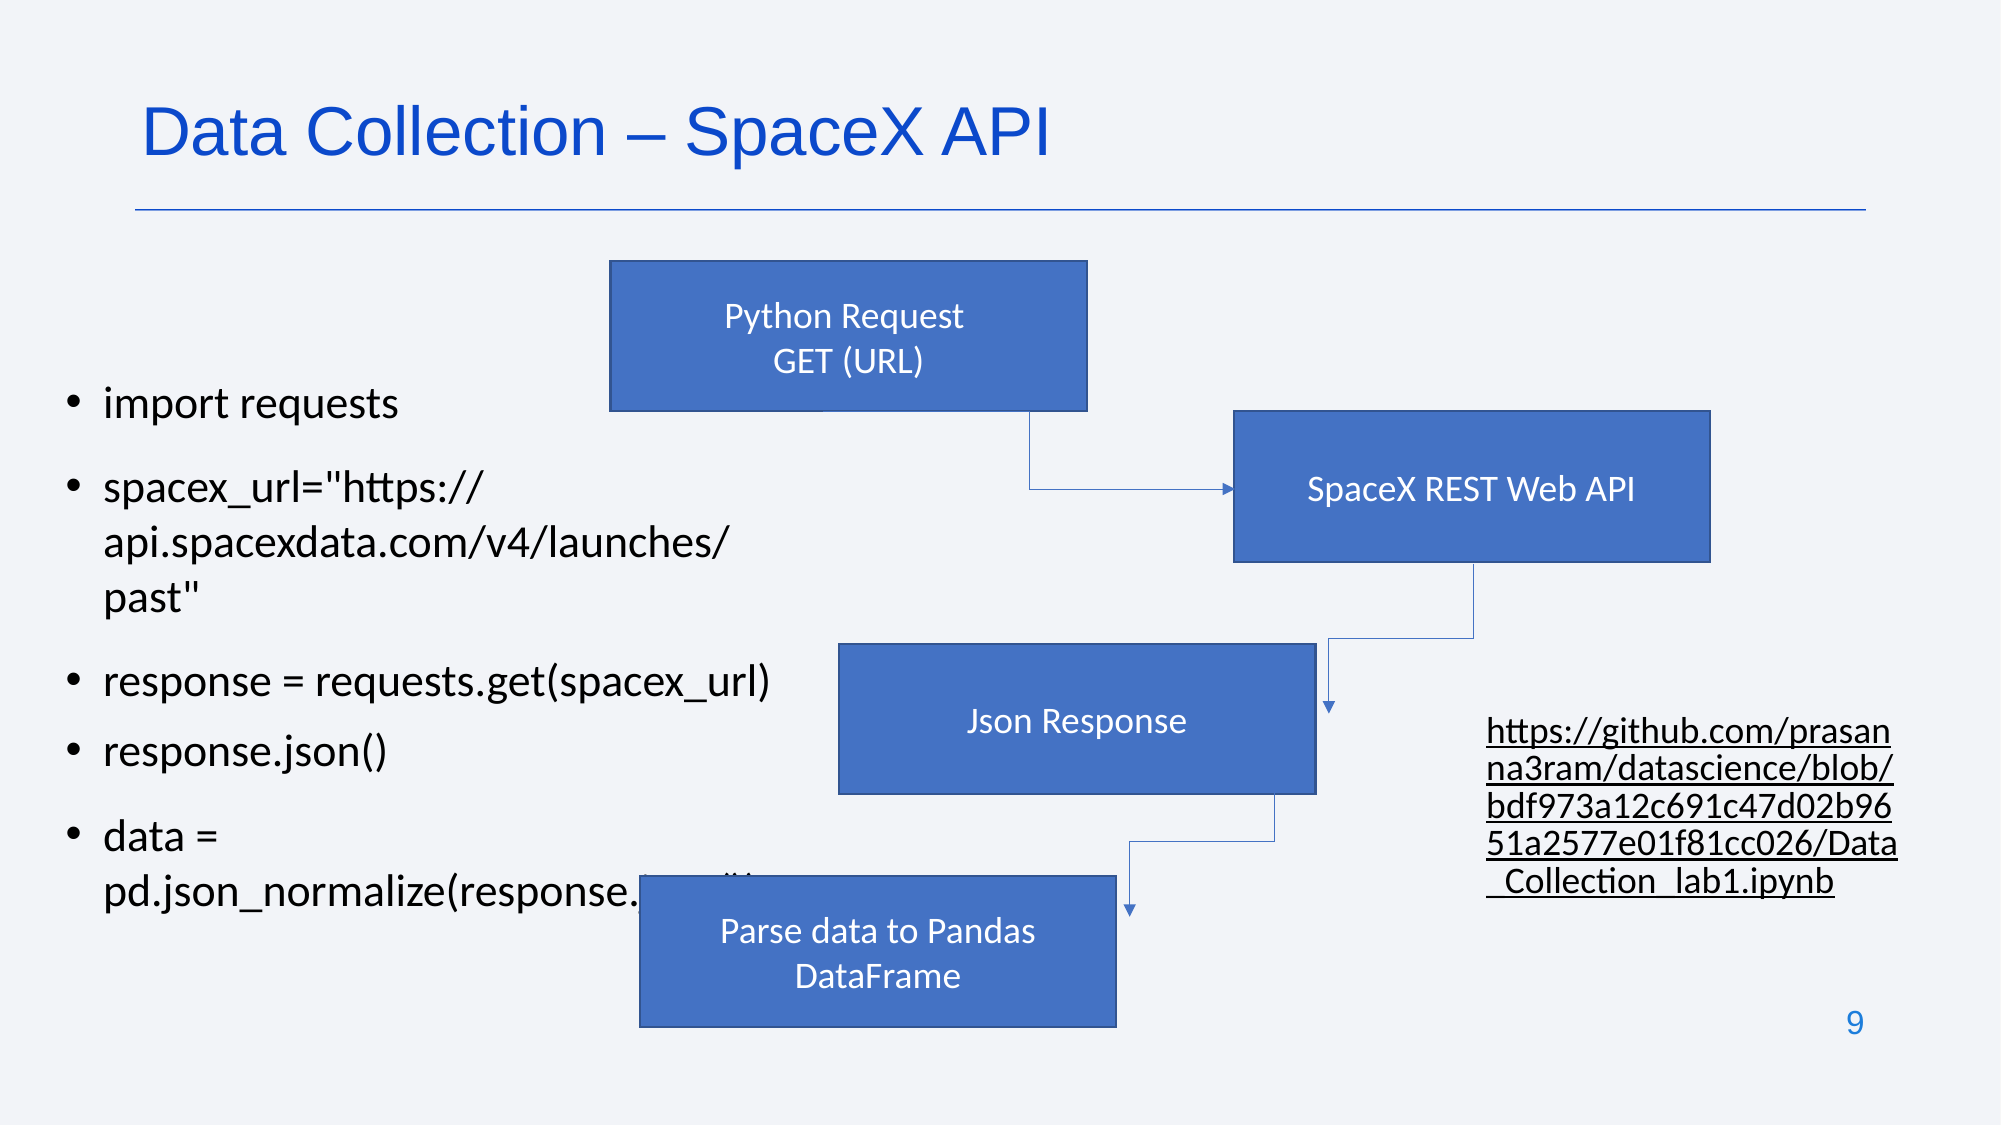

Data Collection – SpaceX API
Python Request
GET (URL)
import requests
spacex_url="https://api.spacexdata.com/v4/launches/past"
response = requests.get(spacex_url)
response.json()
data = pd.json_normalize(response.json())

SpaceX REST Web API
Json Response
https://github.com/prasanna3ram/datascience/blob/bdf973a12c691c47d02b9651a2577e01f81cc026/Data_Collection_lab1.ipynb
Parse data to Pandas DataFrame
9